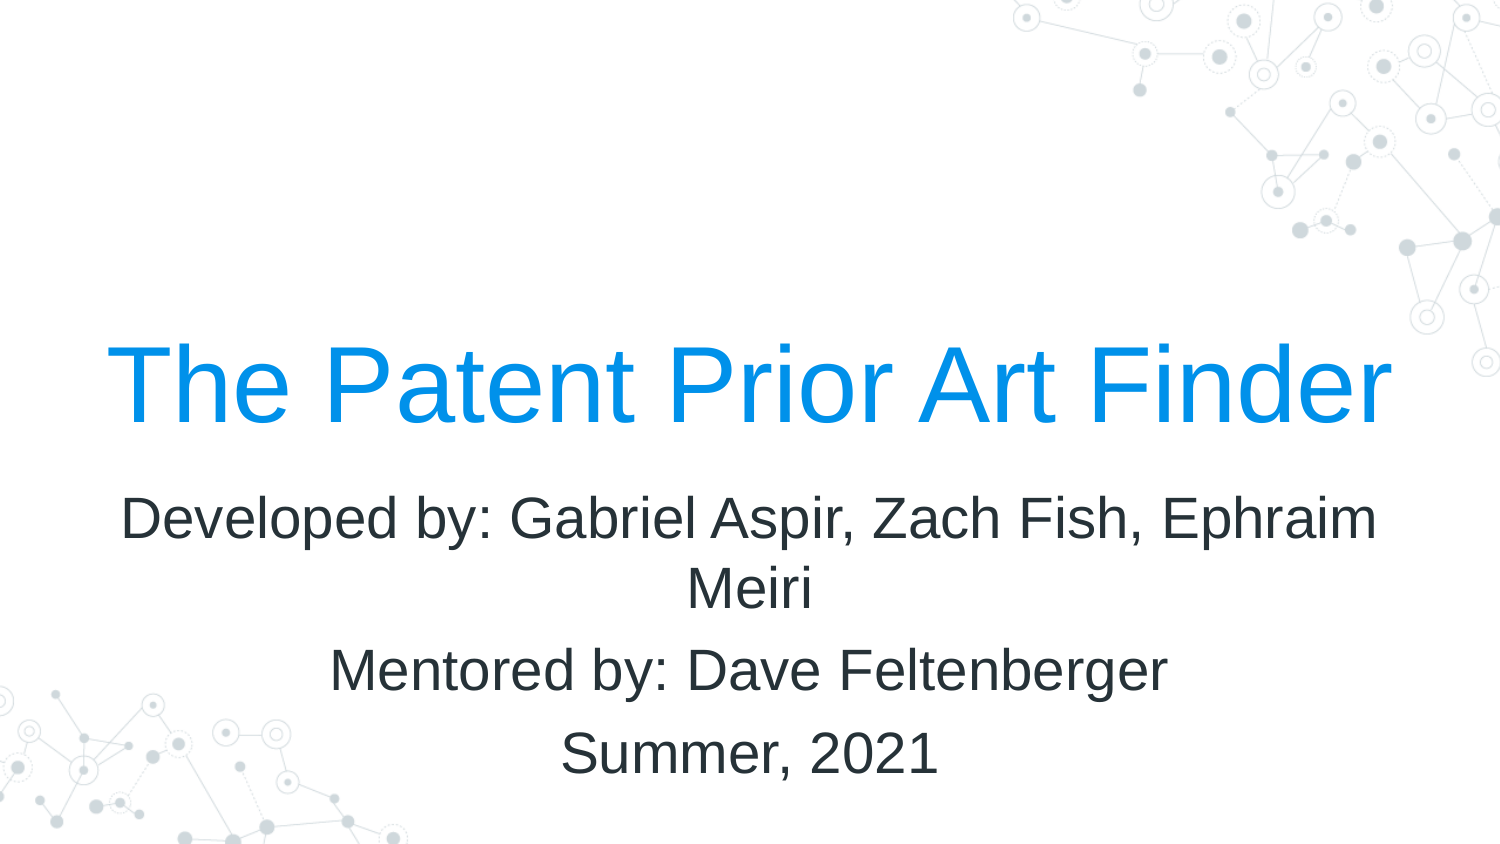

# The Patent Prior Art Finder
Developed by: Gabriel Aspir, Zach Fish, Ephraim Meiri
Mentored by: Dave Feltenberger
Summer, 2021